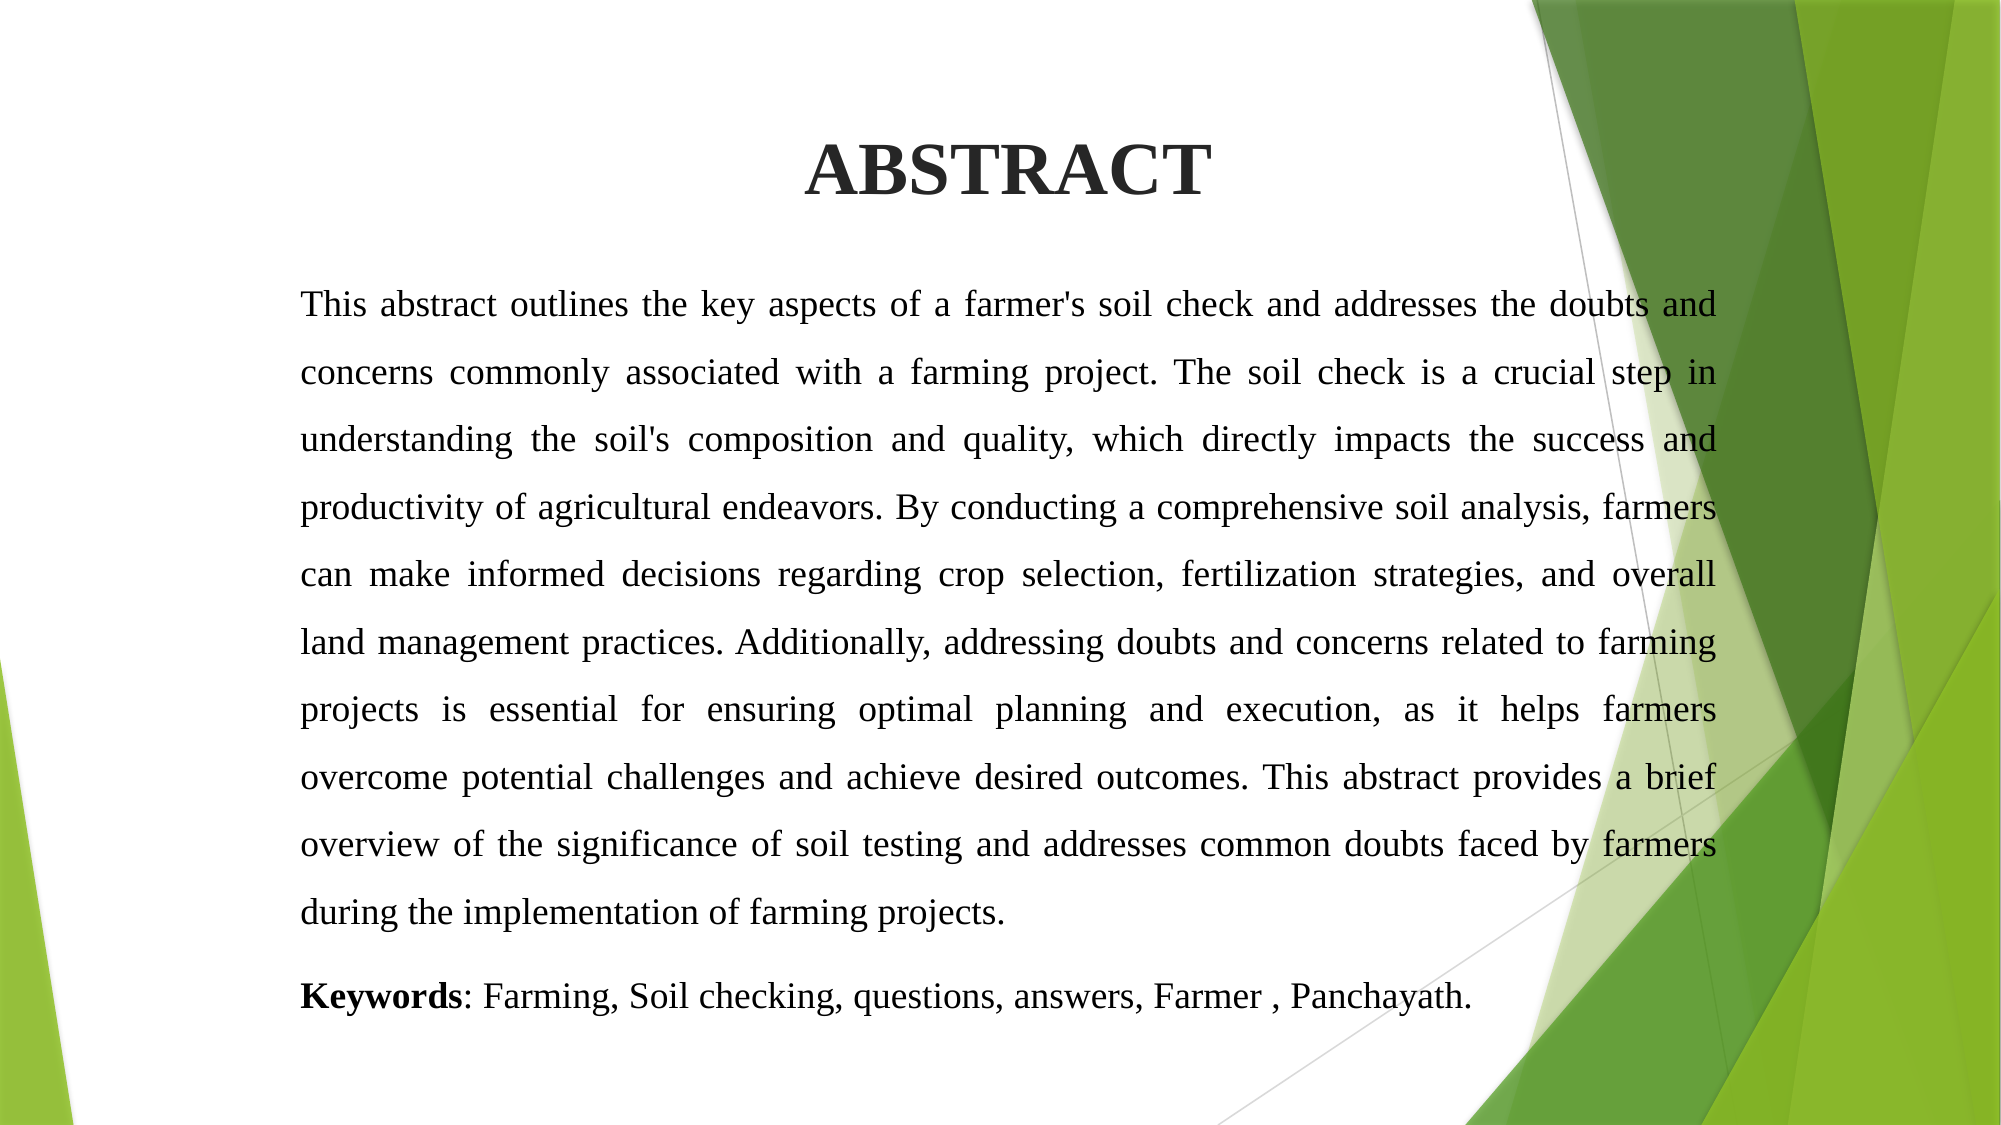

ABSTRACT
This abstract outlines the key aspects of a farmer's soil check and addresses the doubts and concerns commonly associated with a farming project. The soil check is a crucial step in understanding the soil's composition and quality, which directly impacts the success and productivity of agricultural endeavors. By conducting a comprehensive soil analysis, farmers can make informed decisions regarding crop selection, fertilization strategies, and overall land management practices. Additionally, addressing doubts and concerns related to farming projects is essential for ensuring optimal planning and execution, as it helps farmers overcome potential challenges and achieve desired outcomes. This abstract provides a brief overview of the significance of soil testing and addresses common doubts faced by farmers during the implementation of farming projects.
Keywords: Farming, Soil checking, questions, answers, Farmer , Panchayath.